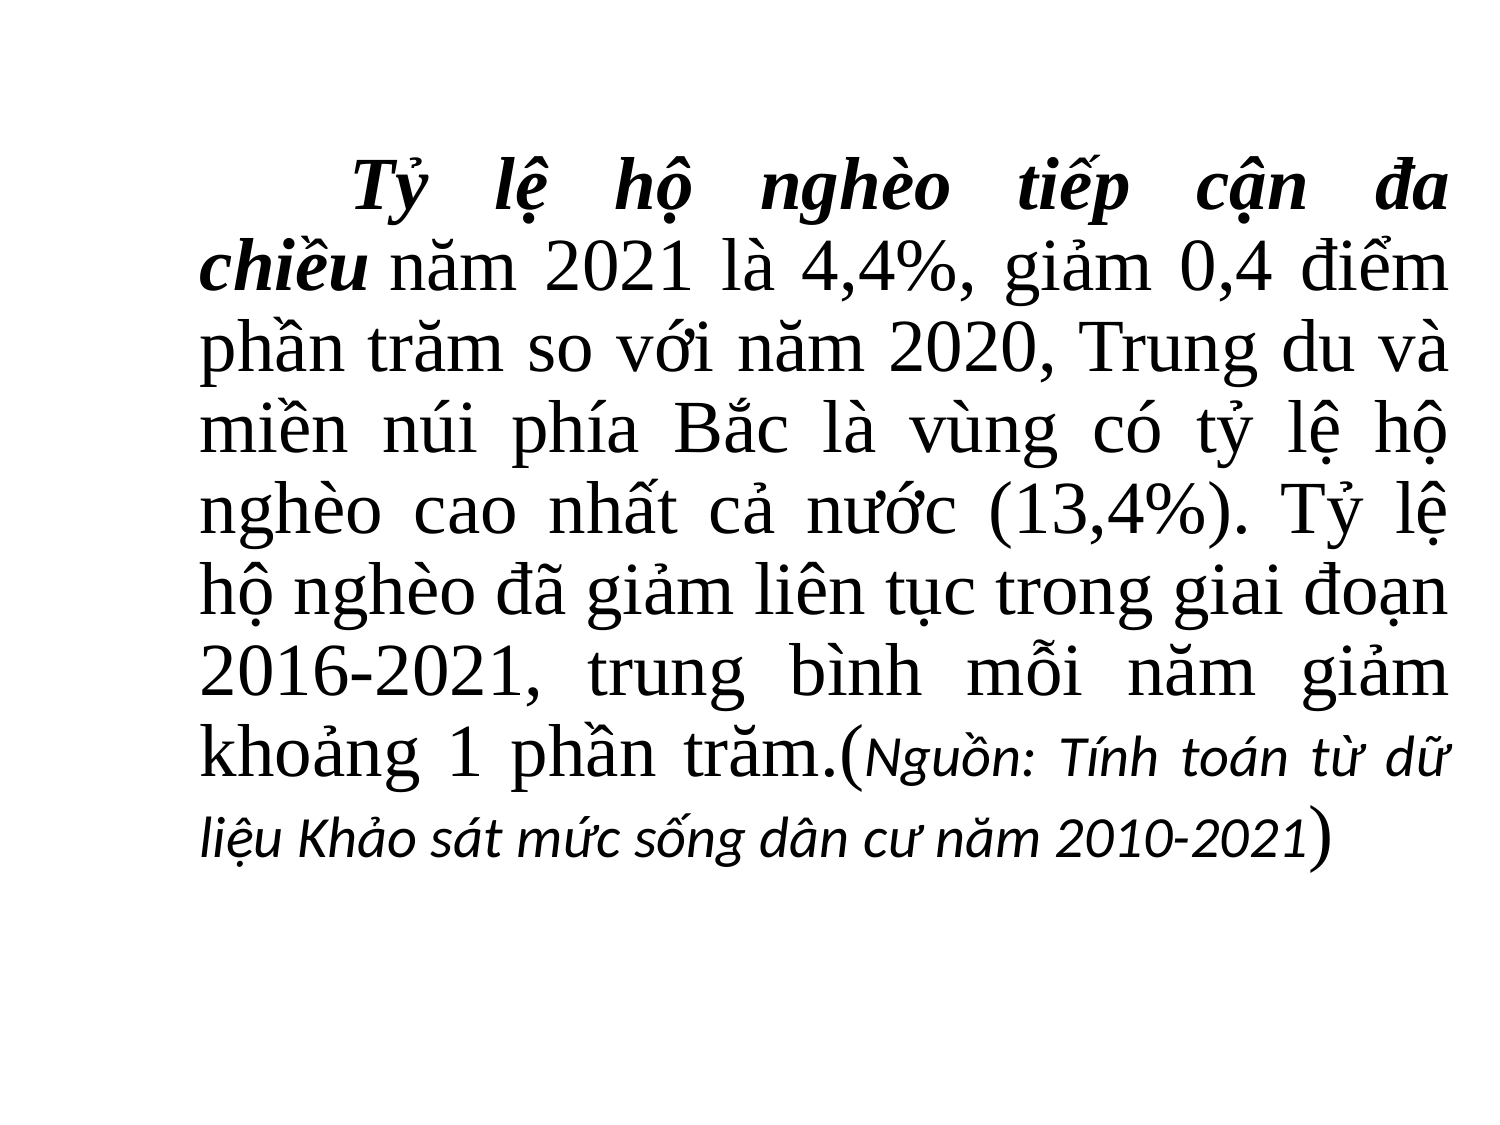

Tỷ lệ hộ nghèo tiếp cận đa chiều năm 2021 là 4,4%, giảm 0,4 điểm phần trăm so với năm 2020, Trung du và miền núi phía Bắc là vùng có tỷ lệ hộ nghèo cao nhất cả nước (13,4%). Tỷ lệ hộ nghèo đã giảm liên tục trong giai đoạn 2016-2021, trung bình mỗi năm giảm khoảng 1 phần trăm.(Nguồn: Tính toán từ dữ liệu Khảo sát mức sống dân cư năm 2010-2021)